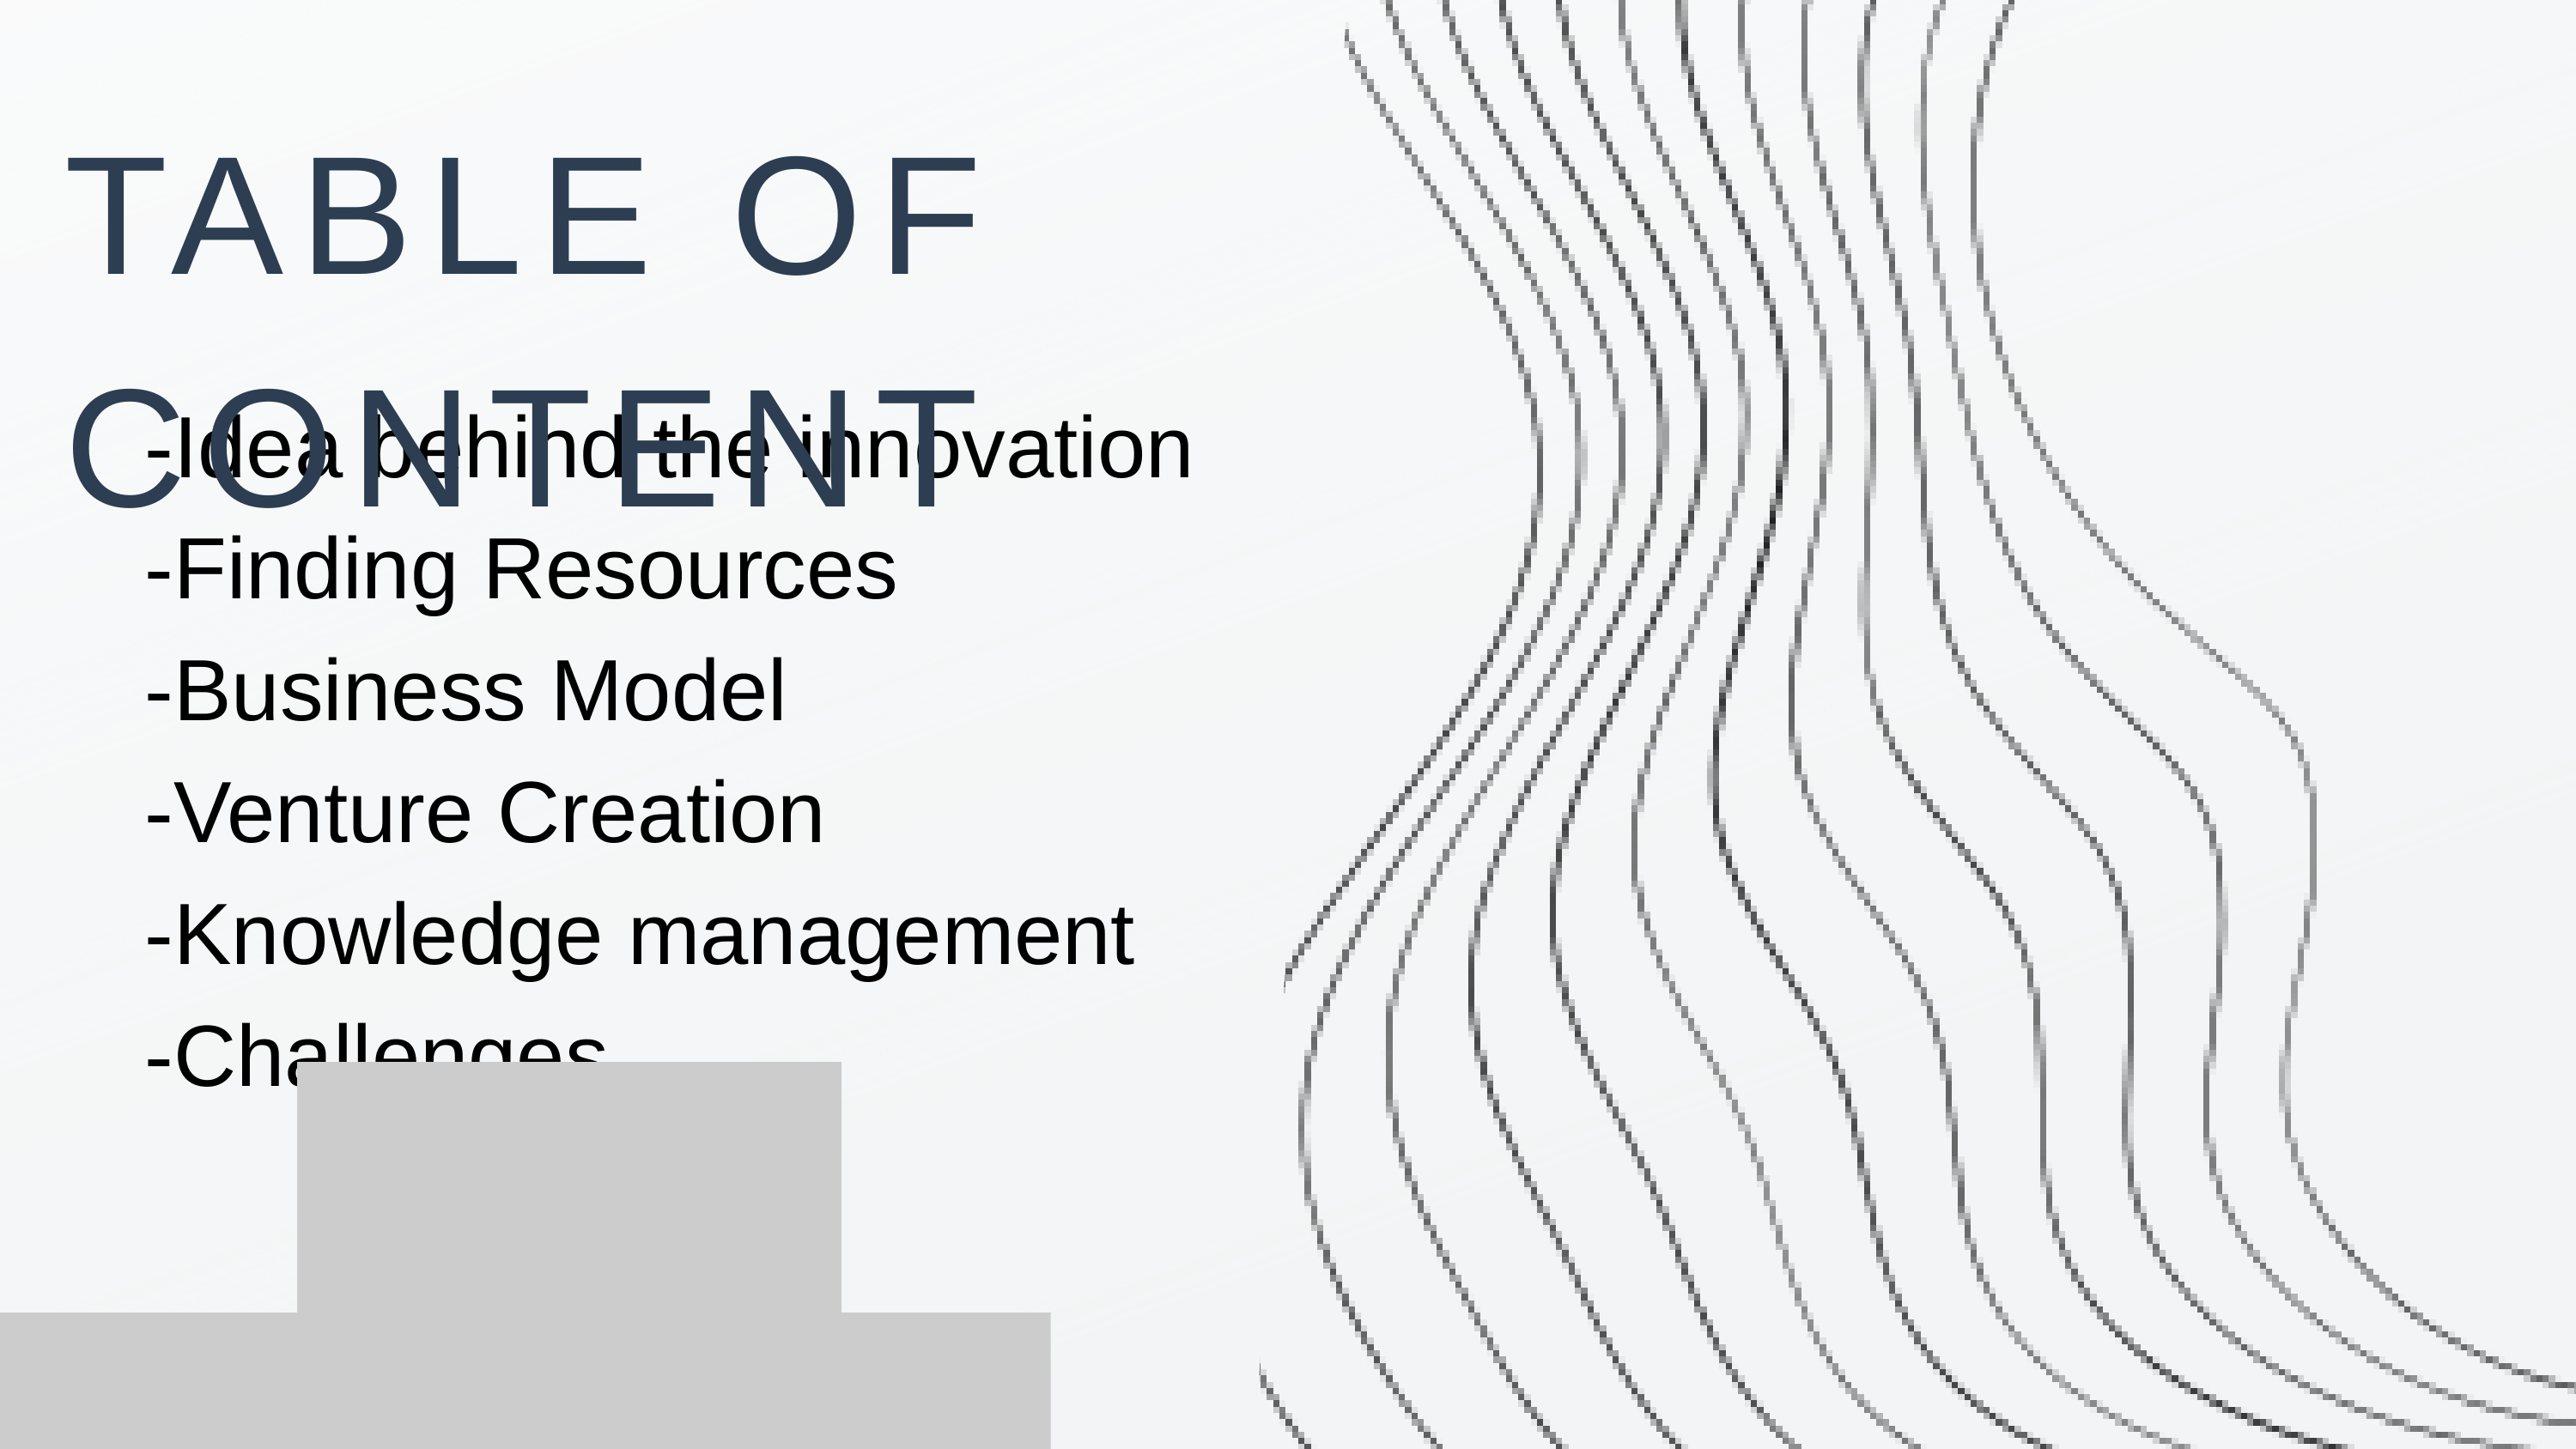

TABLE OF CONTENT

-Idea behind the innovation
-Finding Resources
-Business Model
-Venture Creation
-Knowledge management
-Challenges